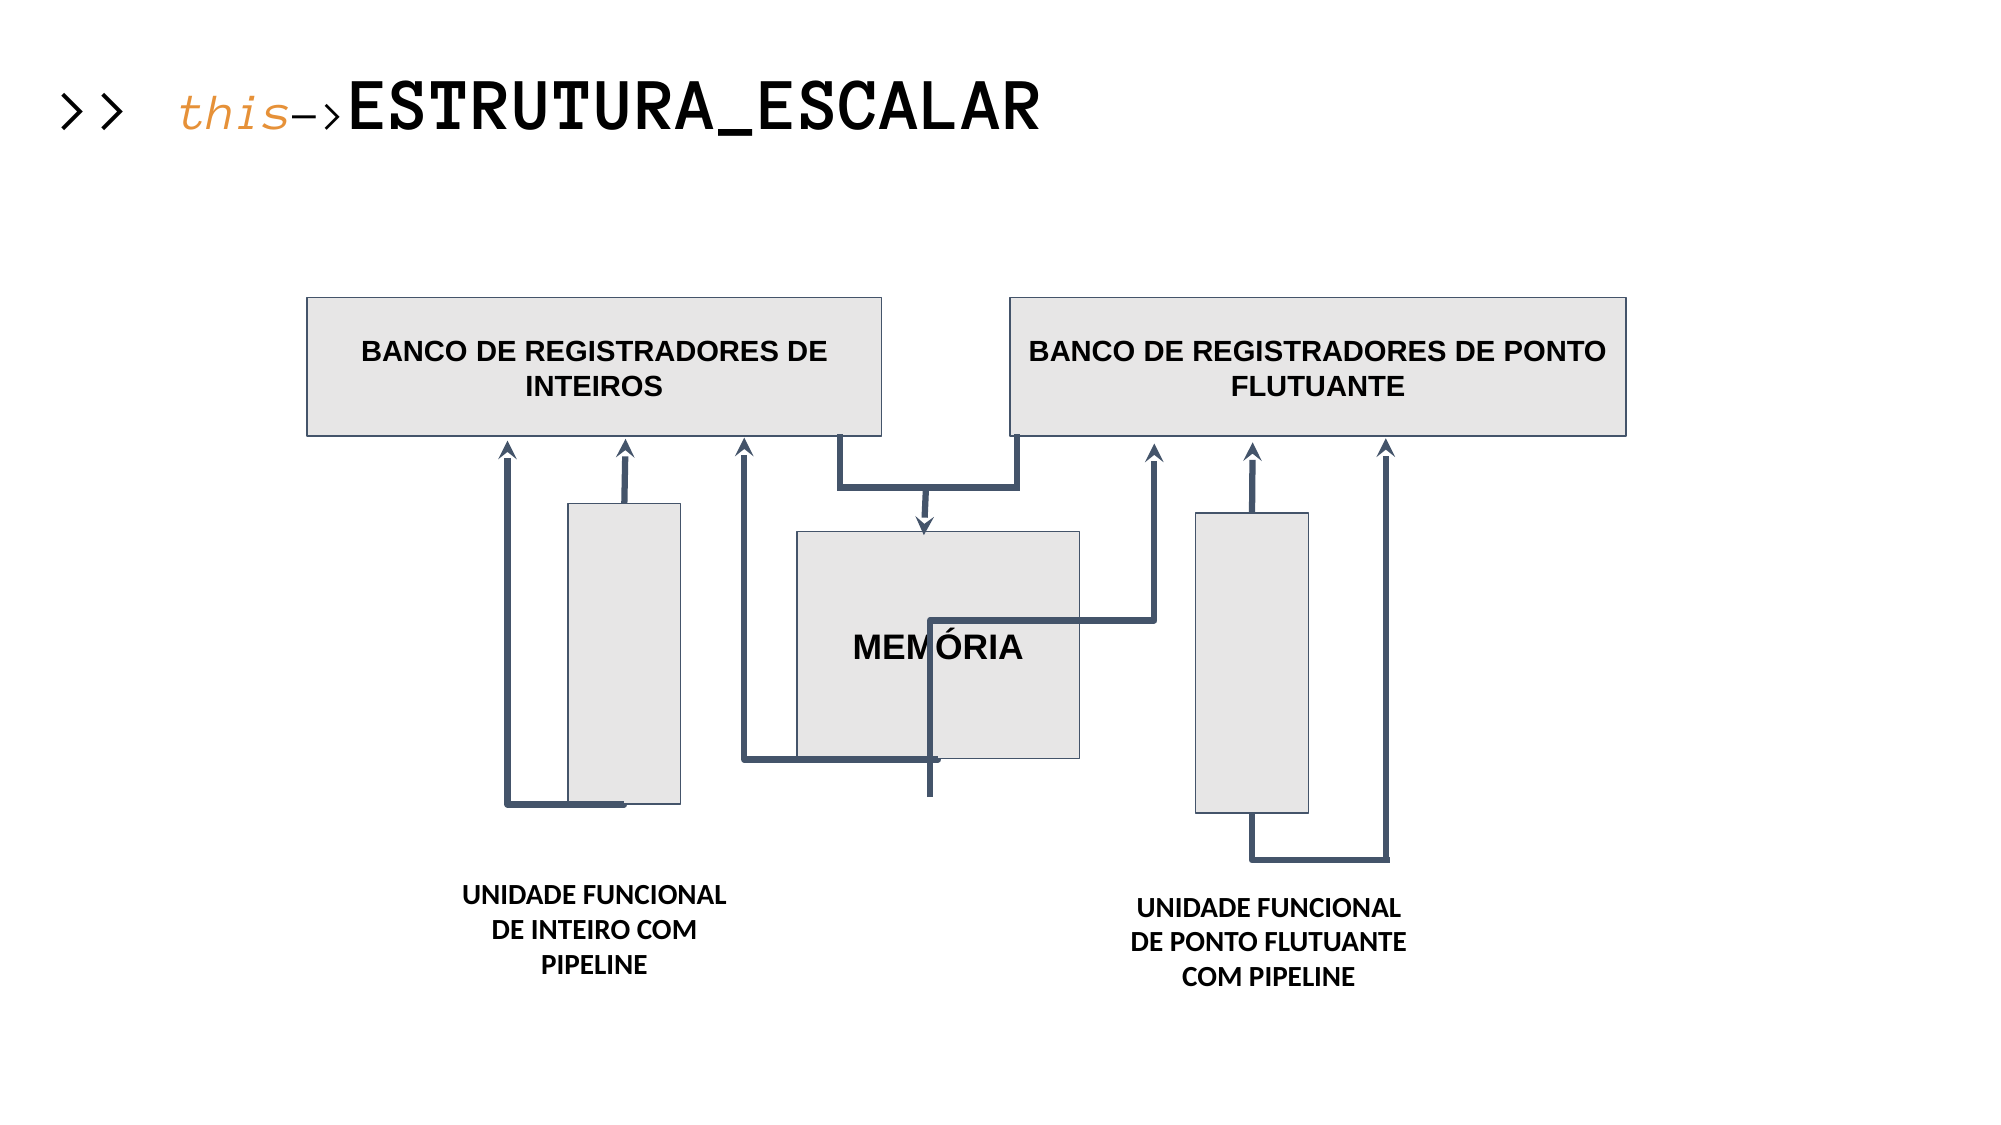

>> this->ESTRUTURA_ESCALAR
BANCO DE REGISTRADORES DE PONTO FLUTUANTE
BANCO DE REGISTRADORES DE INTEIROS

MEMÓRIA
UNIDADE FUNCIONAL DE INTEIRO COM PIPELINE
UNIDADE FUNCIONAL DE PONTO FLUTUANTE COM PIPELINE